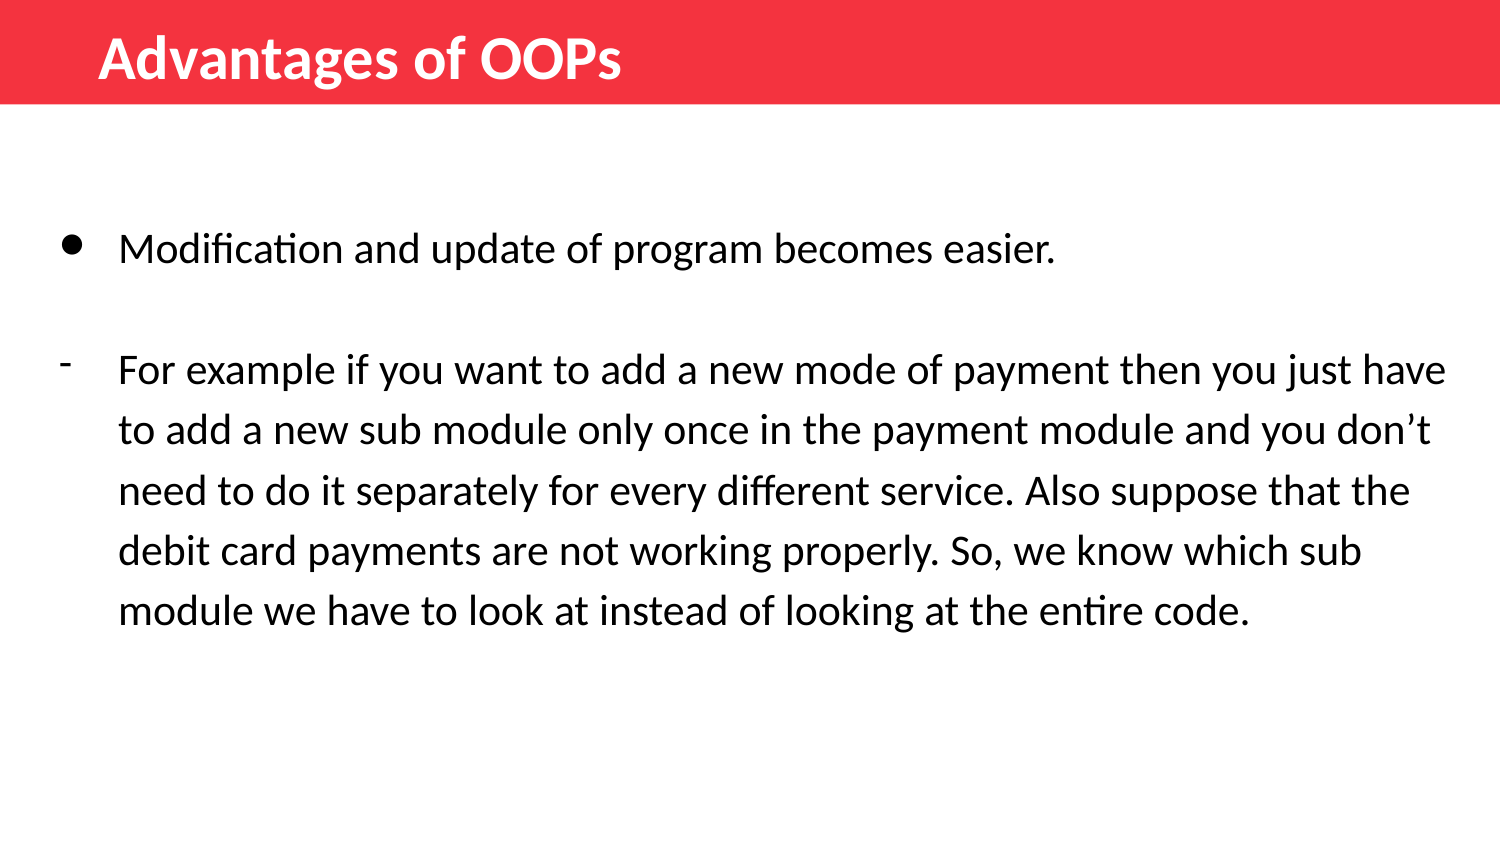

Advantages of OOPs

Modification and update of program becomes easier.

For example if you want to add a new mode of payment then you just have to add a new sub module only once in the payment module and you don’t need to do it separately for every different service. Also suppose that the debit card payments are not working properly. So, we know which sub module we have to look at instead of looking at the entire code.